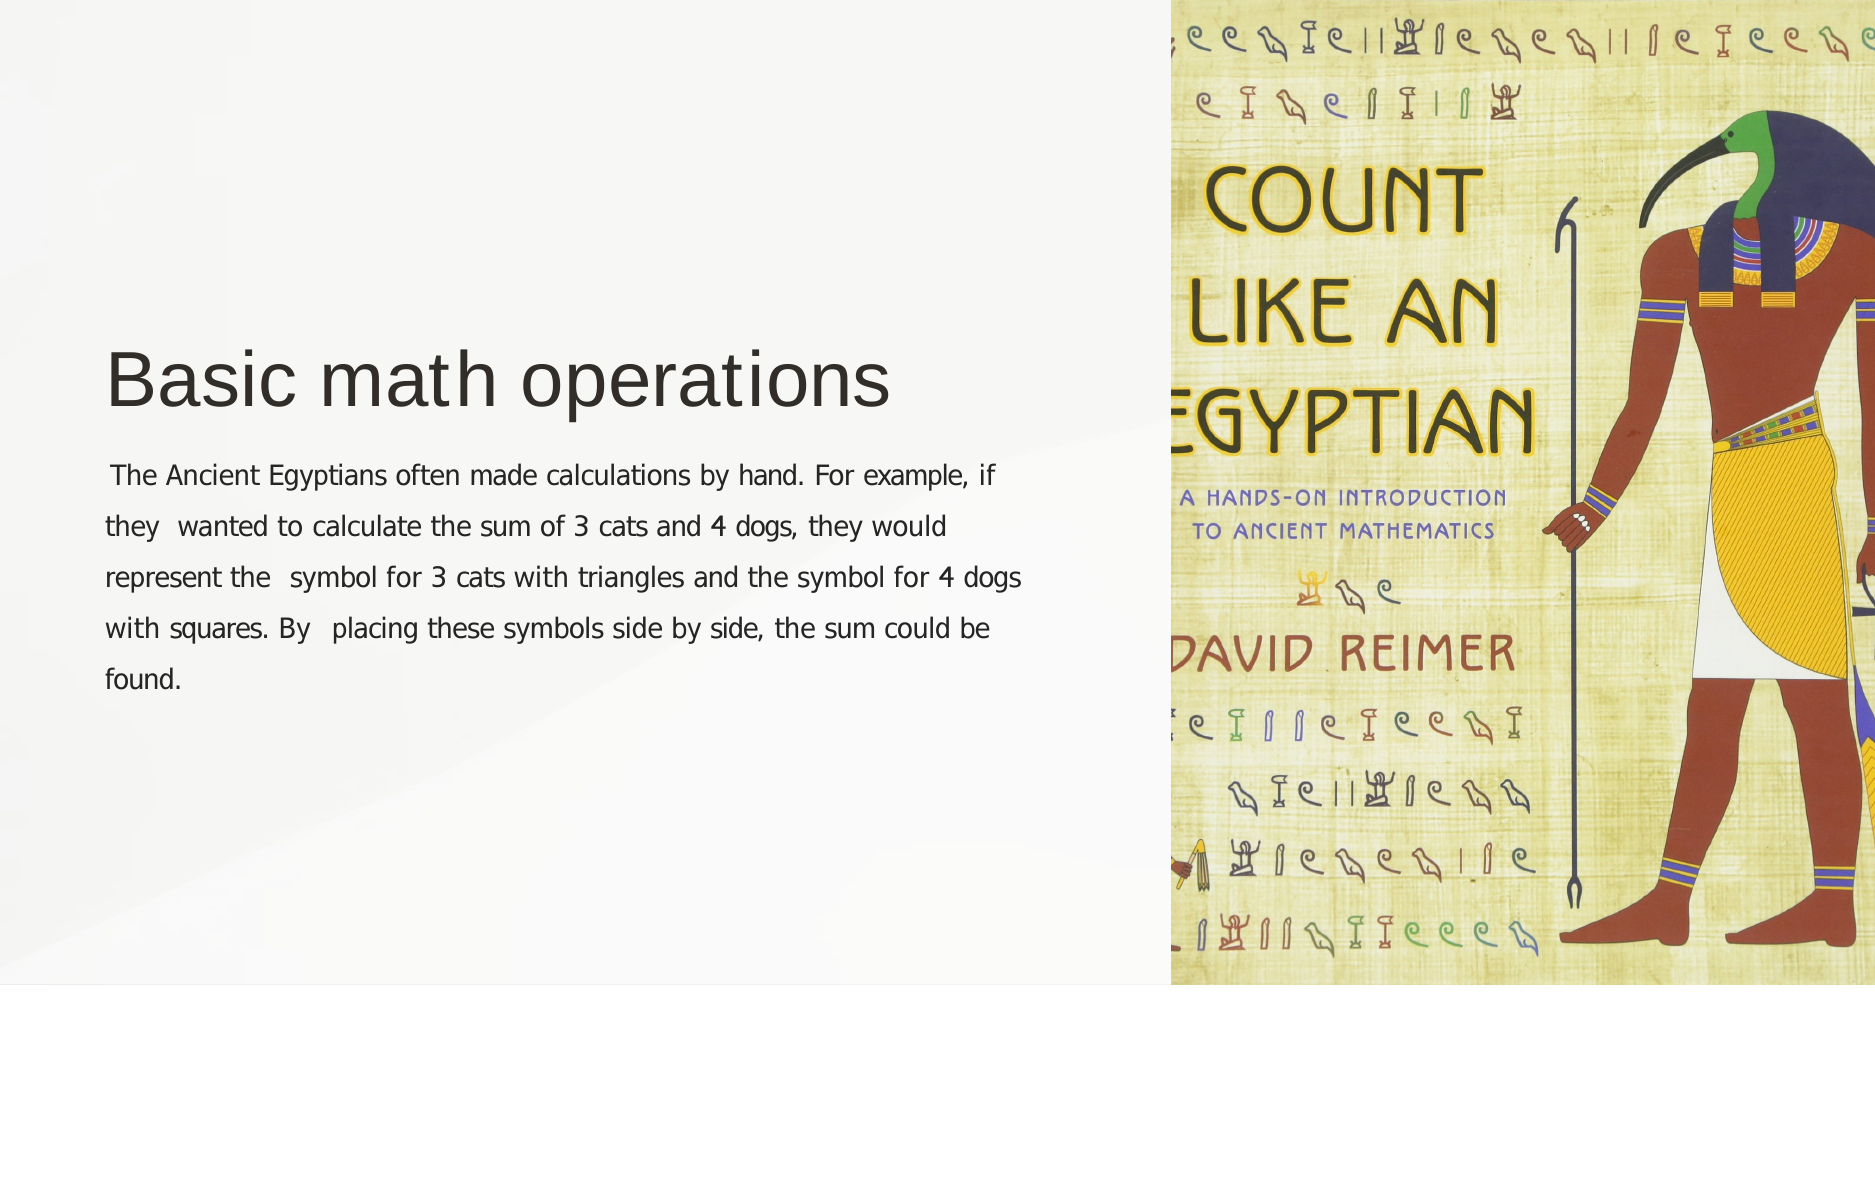

# Basic math operations
The Ancient Egyptians often made calculations by hand. For example, if they  wanted to calculate the sum of 3 cats and 4 dogs, they would represent the  symbol for 3 cats with triangles and the symbol for 4 dogs with squares. By  placing these symbols side by side, the sum could be found.